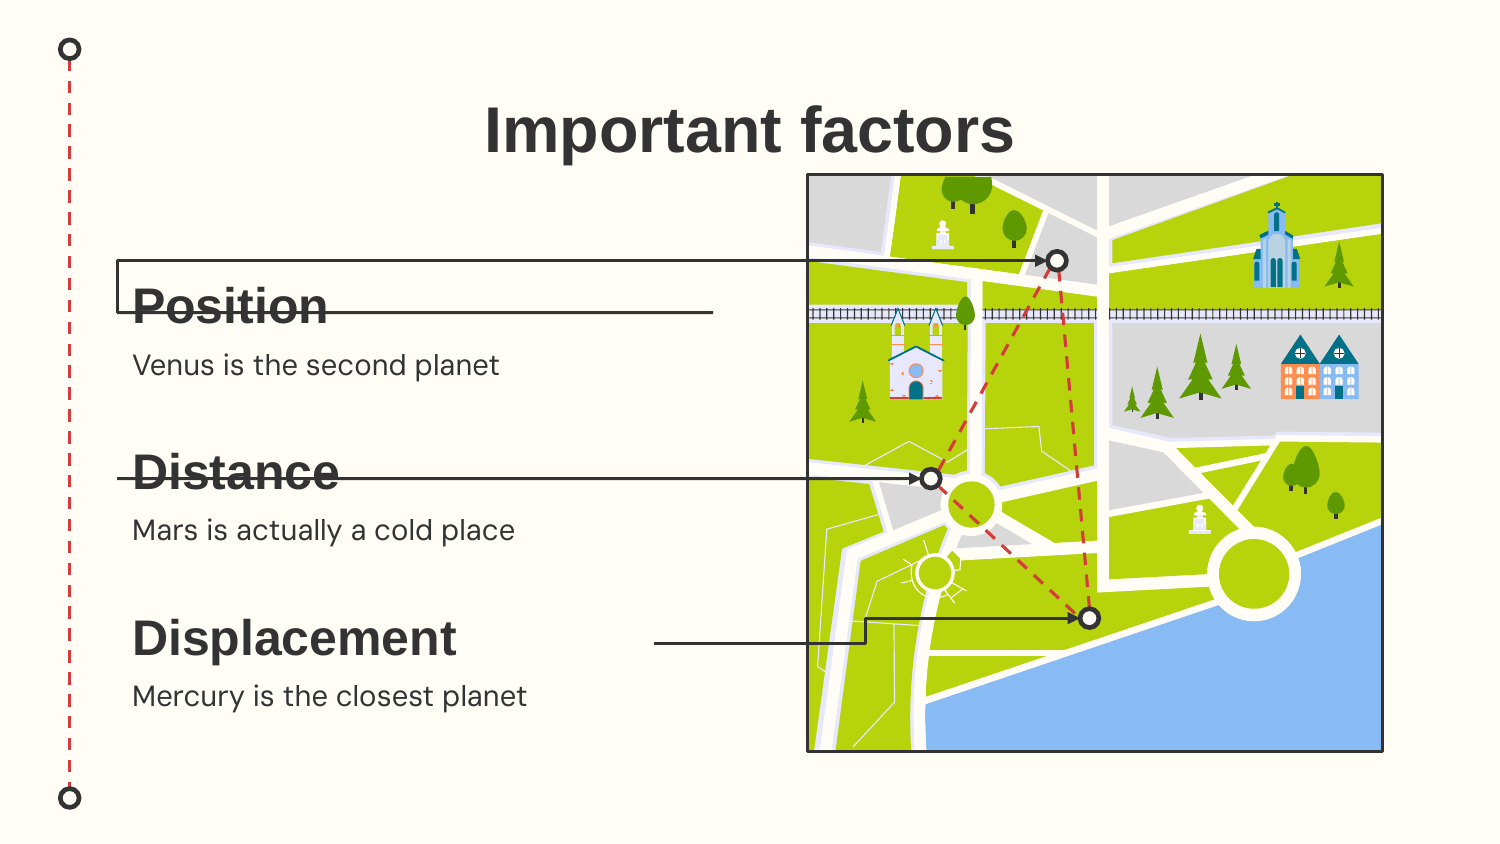

# Important factors

Position
Venus is the second planet
Distance

Mars is actually a cold place
Displacement

Mercury is the closest planet